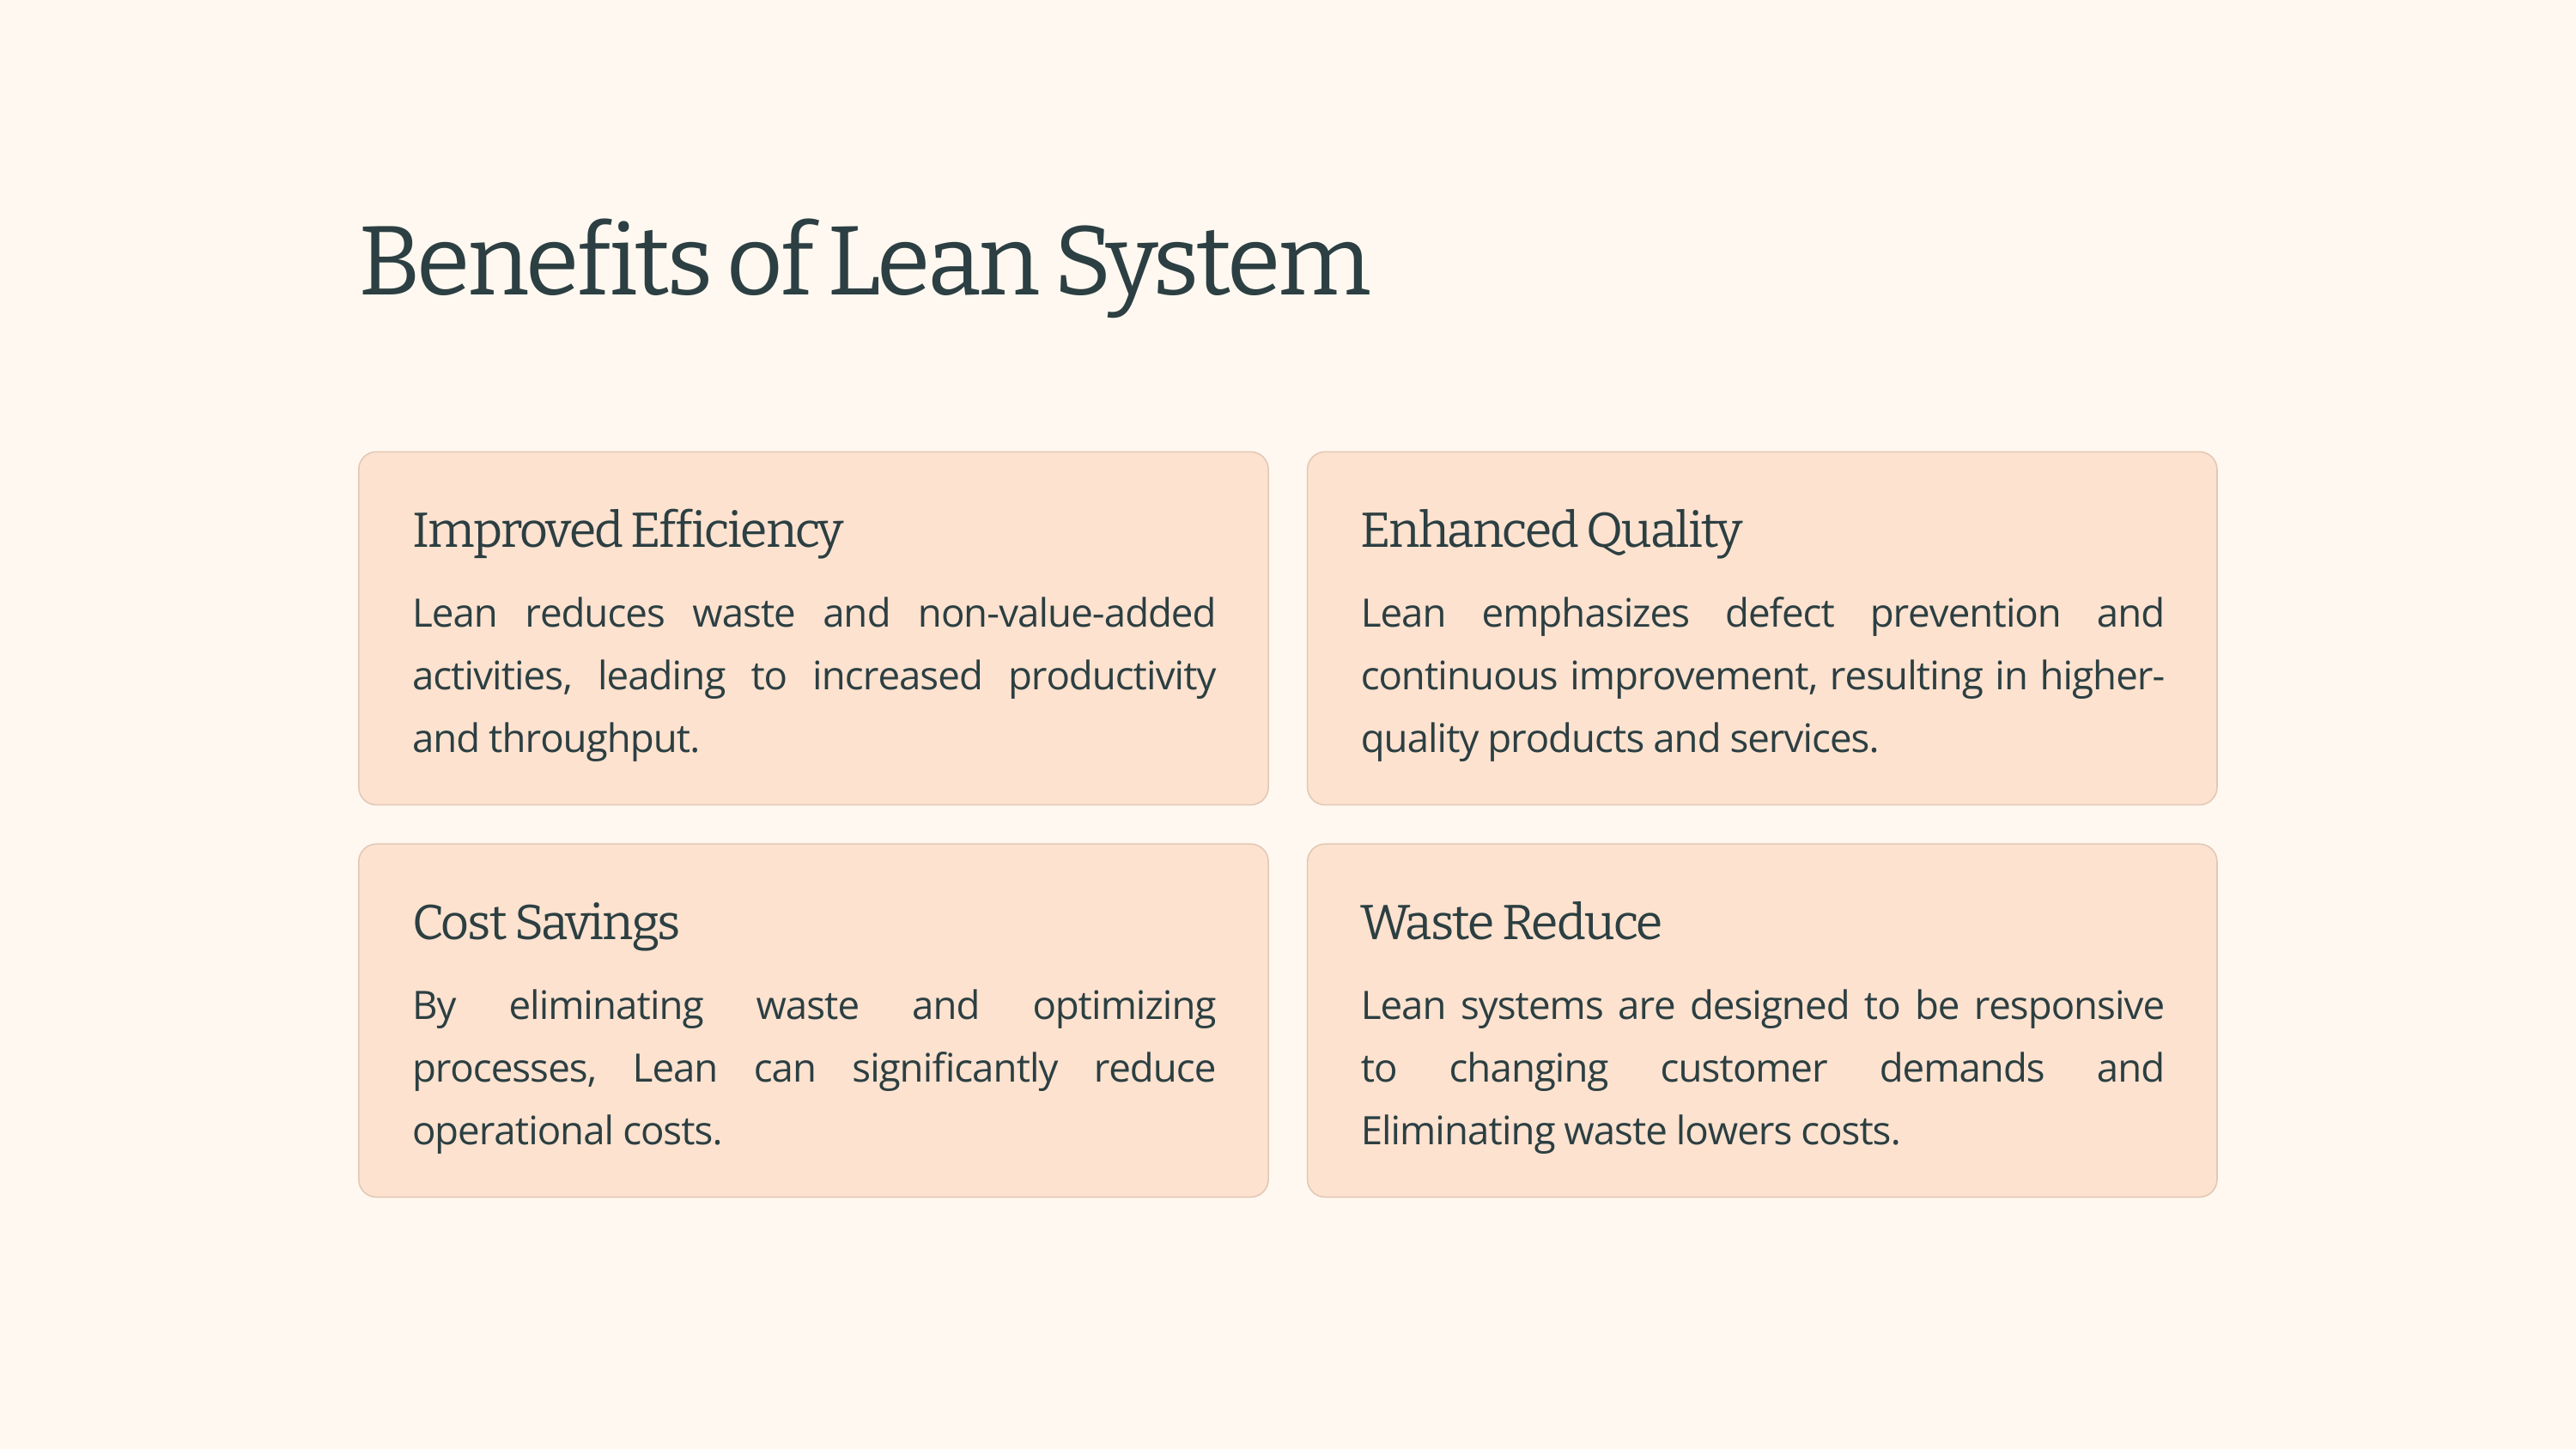

Benefits of Lean System

Improved Efficiency
Enhanced Quality
Lean reduces waste and non-value-added activities, leading to increased productivity and throughput.
Lean emphasizes defect prevention and continuous improvement, resulting in higher-quality products and services.

Cost Savings
Waste Reduce
By eliminating waste and optimizing processes, Lean can significantly reduce operational costs.
Lean systems are designed to be responsive to changing customer demands and Eliminating waste lowers costs.